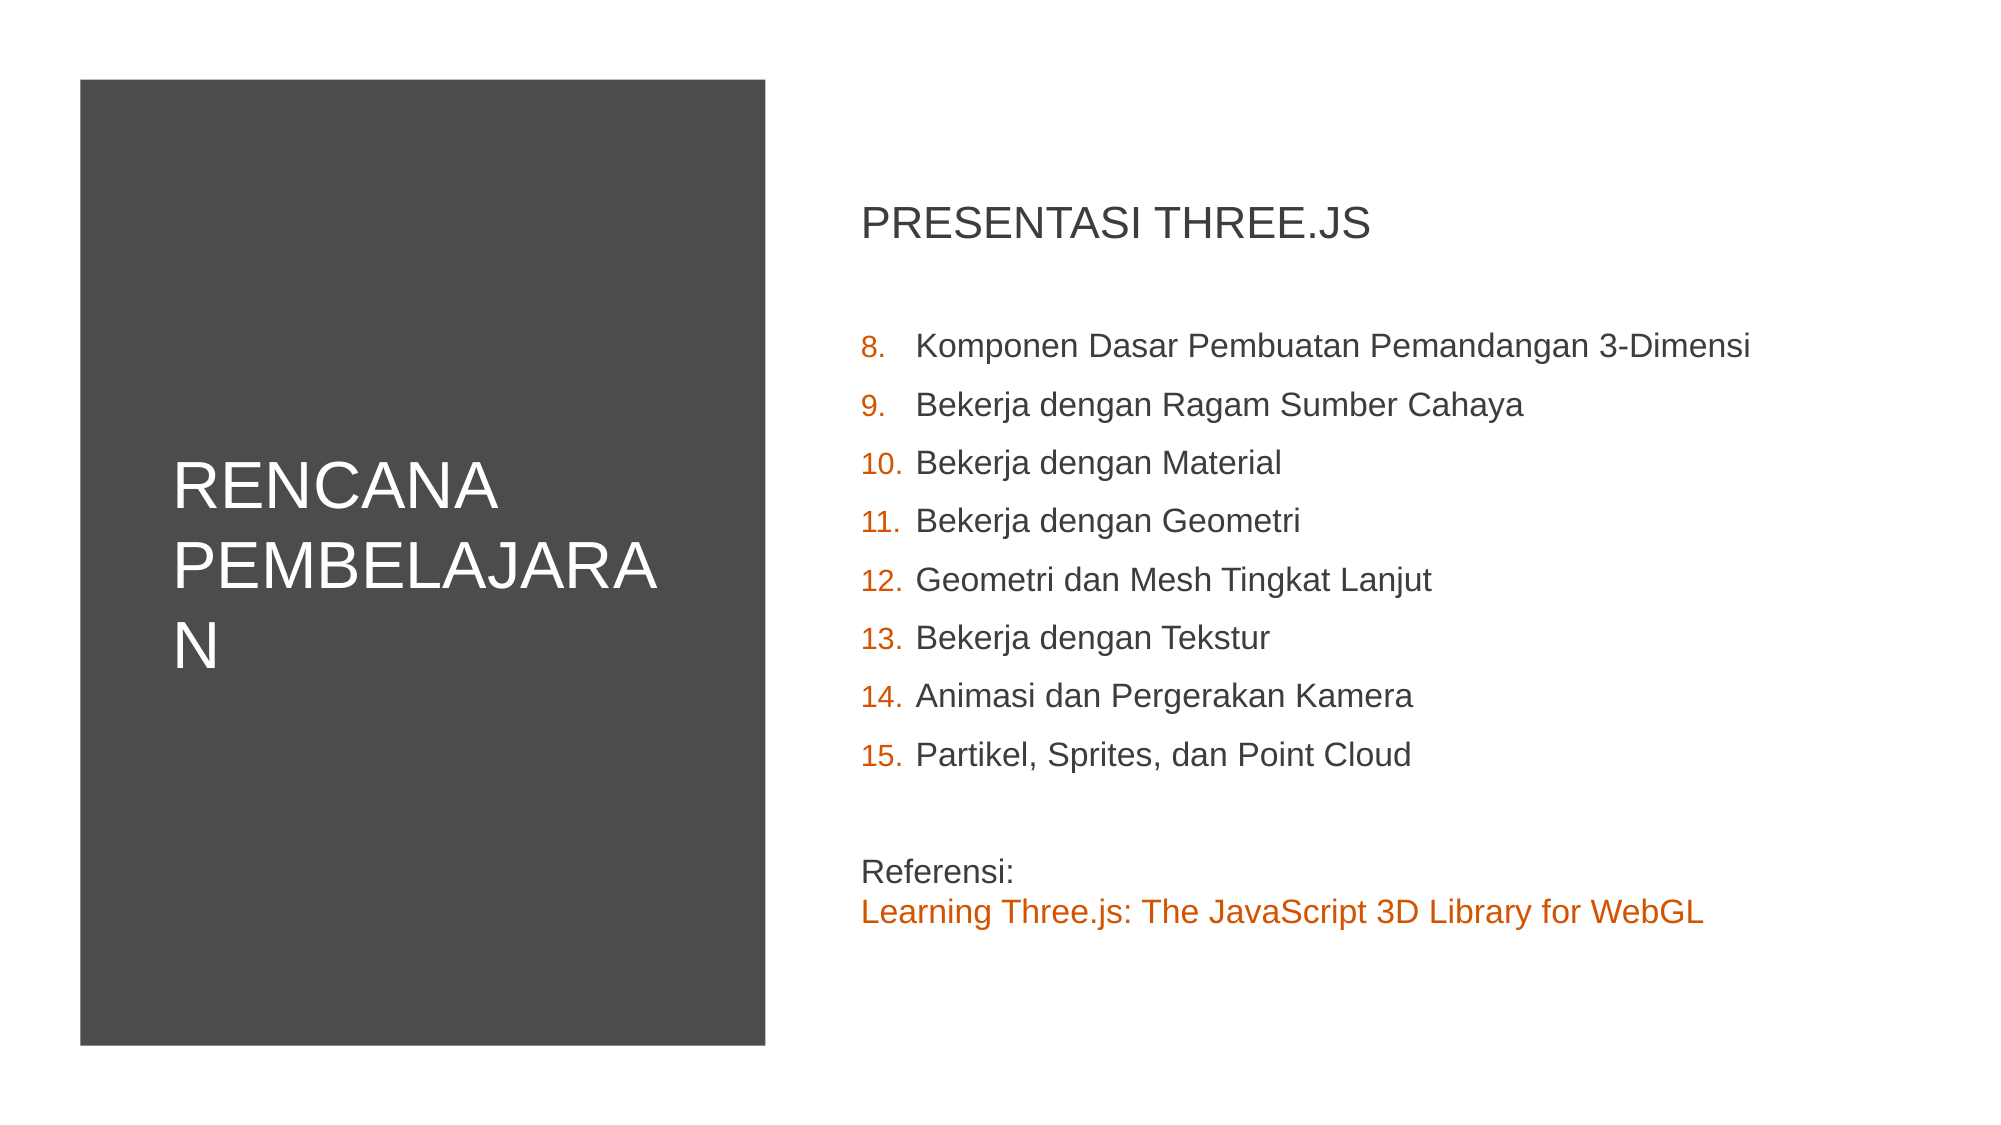

# Rencana Pembelajaran
PRESENTASI THREE.JS

Komponen Dasar Pembuatan Pemandangan 3-Dimensi
Bekerja dengan Ragam Sumber Cahaya
Bekerja dengan Material
Bekerja dengan Geometri
Geometri dan Mesh Tingkat Lanjut
Bekerja dengan Tekstur
Animasi dan Pergerakan Kamera
Partikel, Sprites, dan Point Cloud

Referensi:
Learning Three.js: The JavaScript 3D Library for WebGL
7